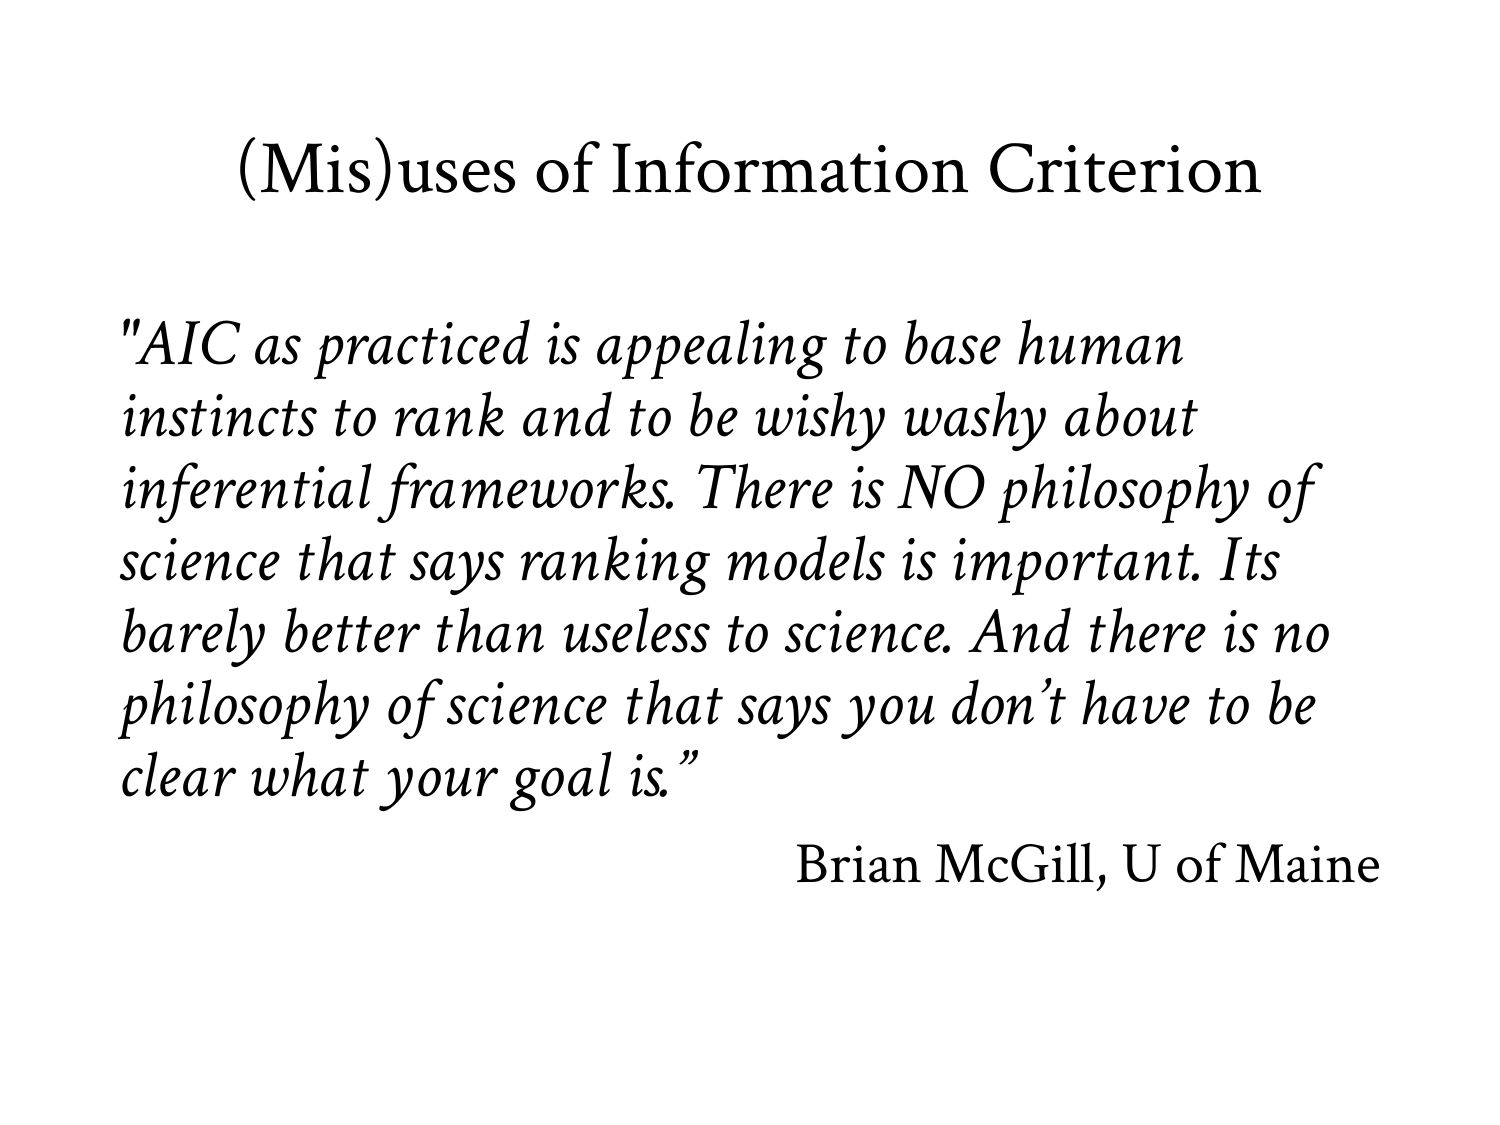

# (Mis)uses of Information Criterion
"AIC as practiced is appealing to base human instincts to rank and to be wishy washy about inferential frameworks. There is NO philosophy of science that says ranking models is important. Its barely better than useless to science. And there is no philosophy of science that says you don’t have to be clear what your goal is.”
Brian McGill, U of Maine